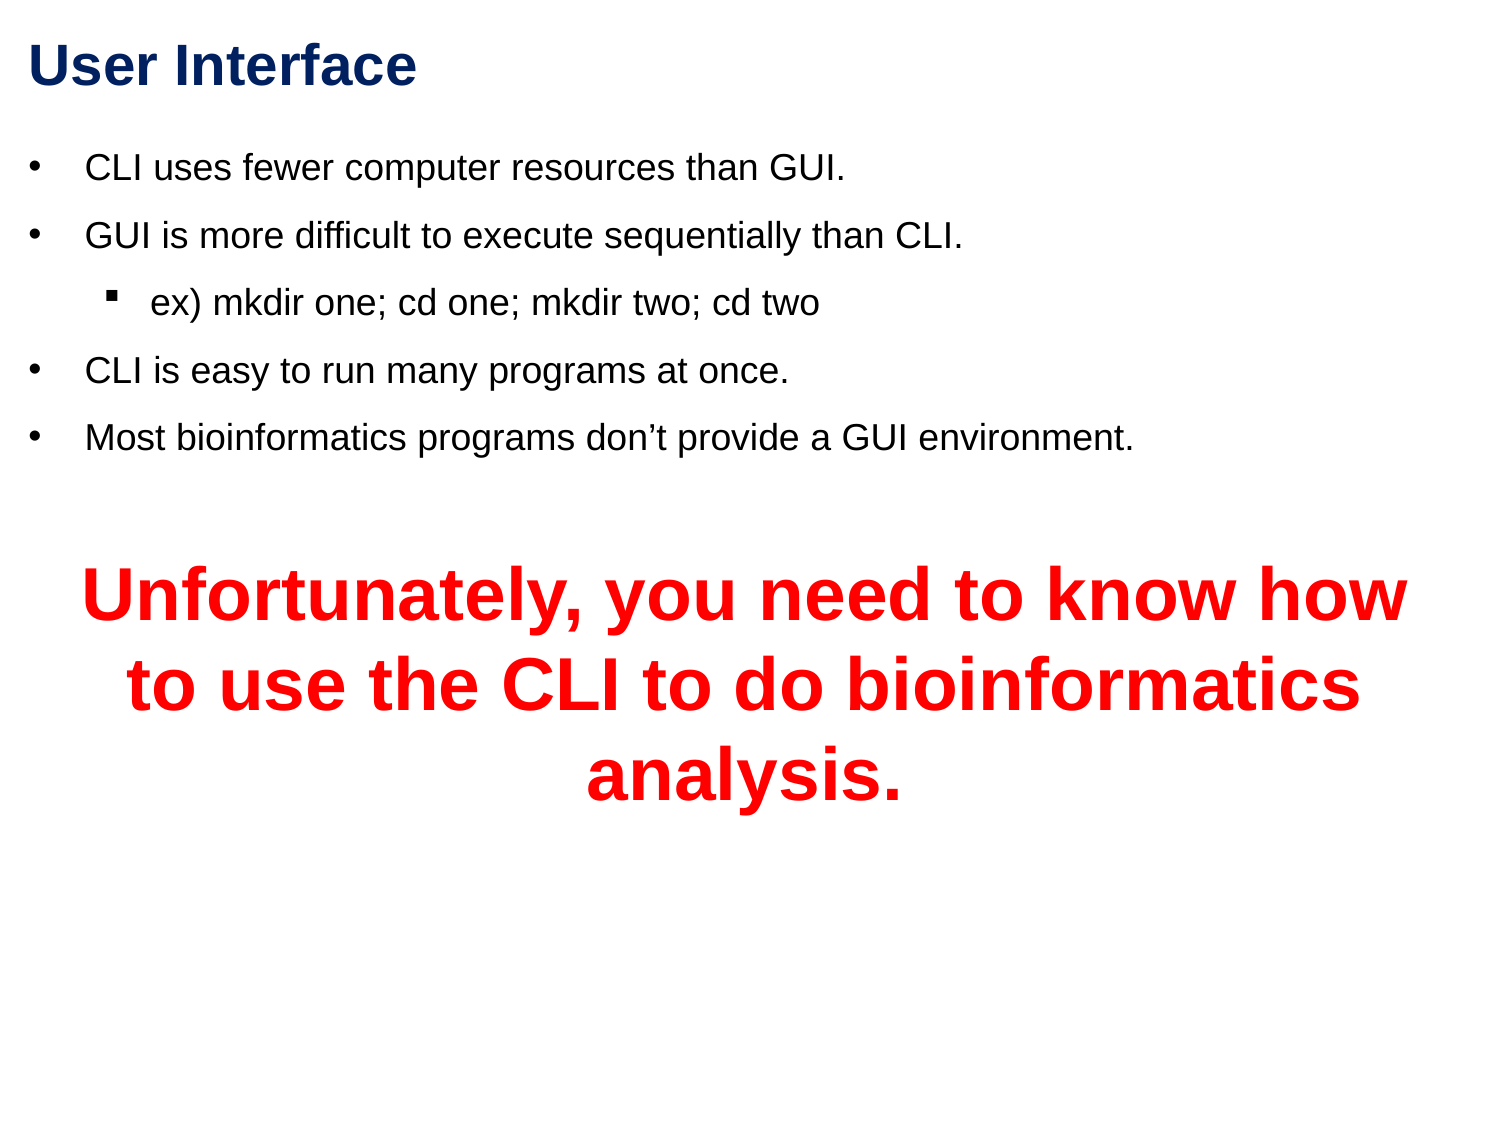

User Interface
CLI uses fewer computer resources than GUI.
GUI is more difficult to execute sequentially than CLI.
ex) mkdir one; cd one; mkdir two; cd two
CLI is easy to run many programs at once.
Most bioinformatics programs don’t provide a GUI environment.
Unfortunately, you need to know how to use the CLI to do bioinformatics analysis.